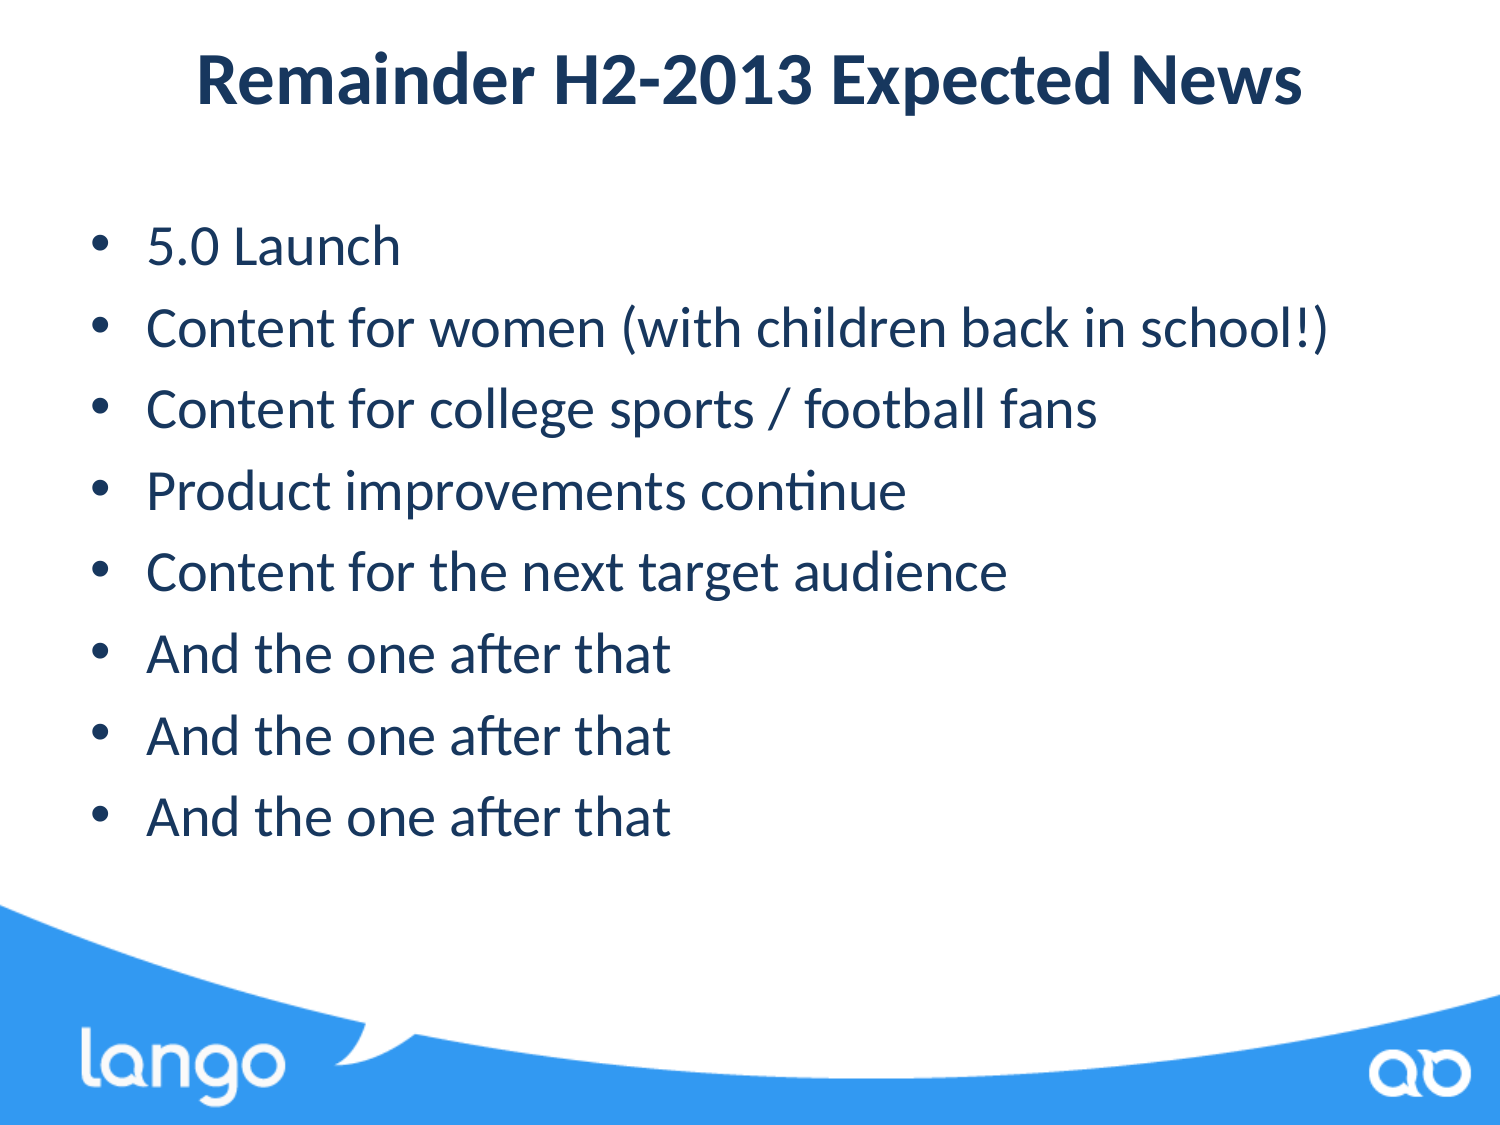

# Remainder H2-2013 Expected News
5.0 Launch
Content for women (with children back in school!)
Content for college sports / football fans
Product improvements continue
Content for the next target audience
And the one after that
And the one after that
And the one after that